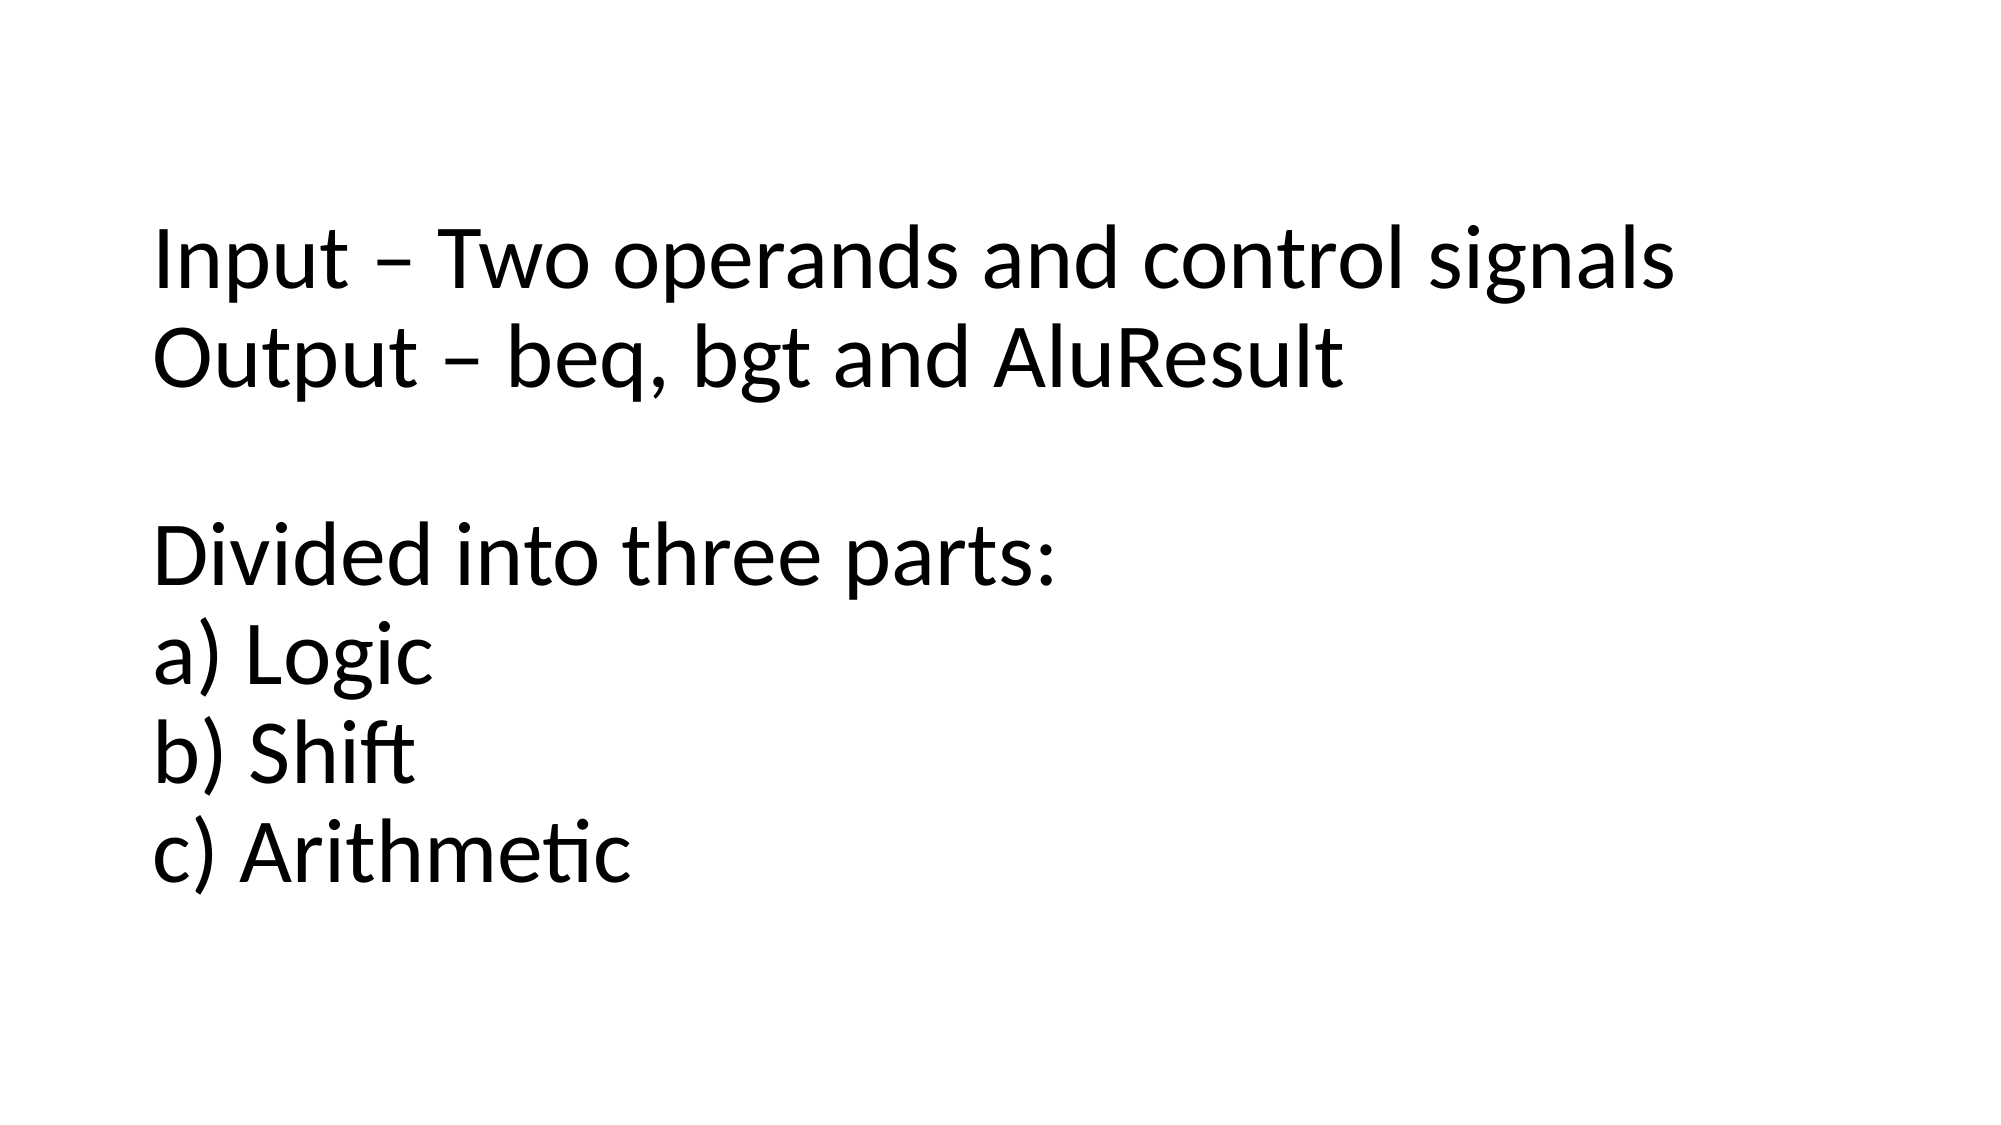

# Input – Two operands and control signals Output – beq, bgt and AluResult Divided into three parts: a) Logic b) Shift c) Arithmetic